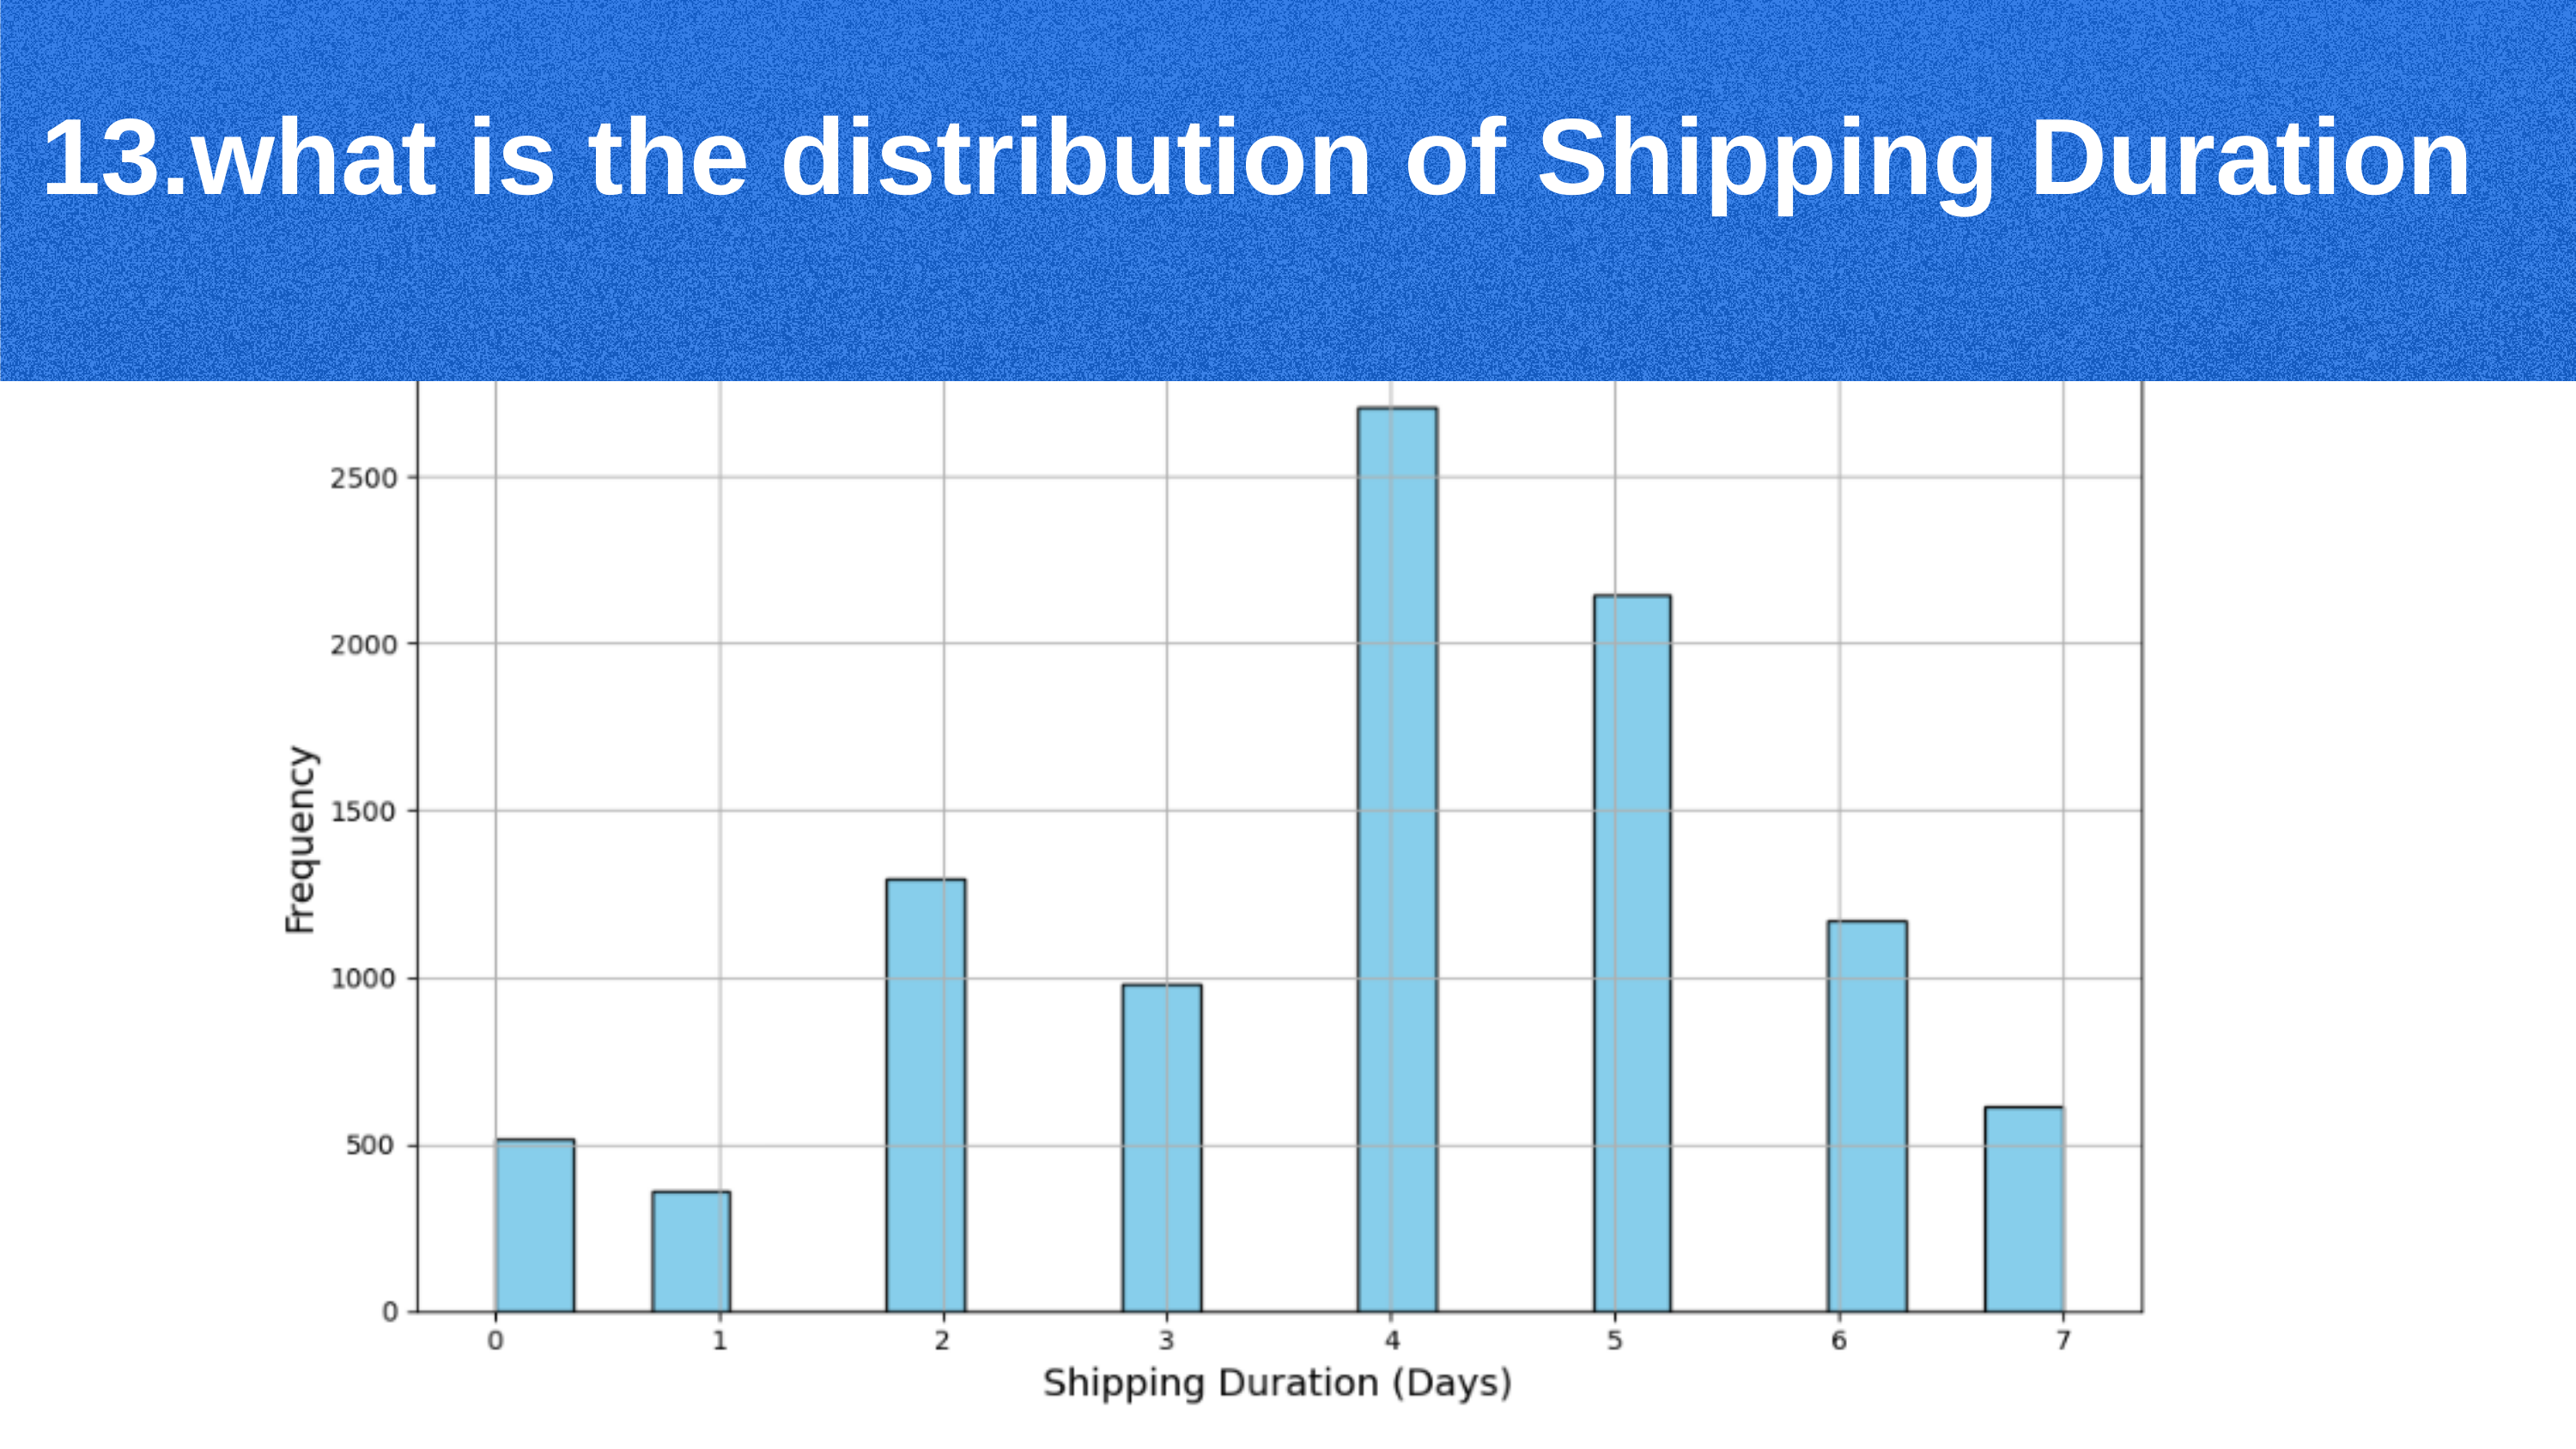

13.what is the distribution of Shipping Duration